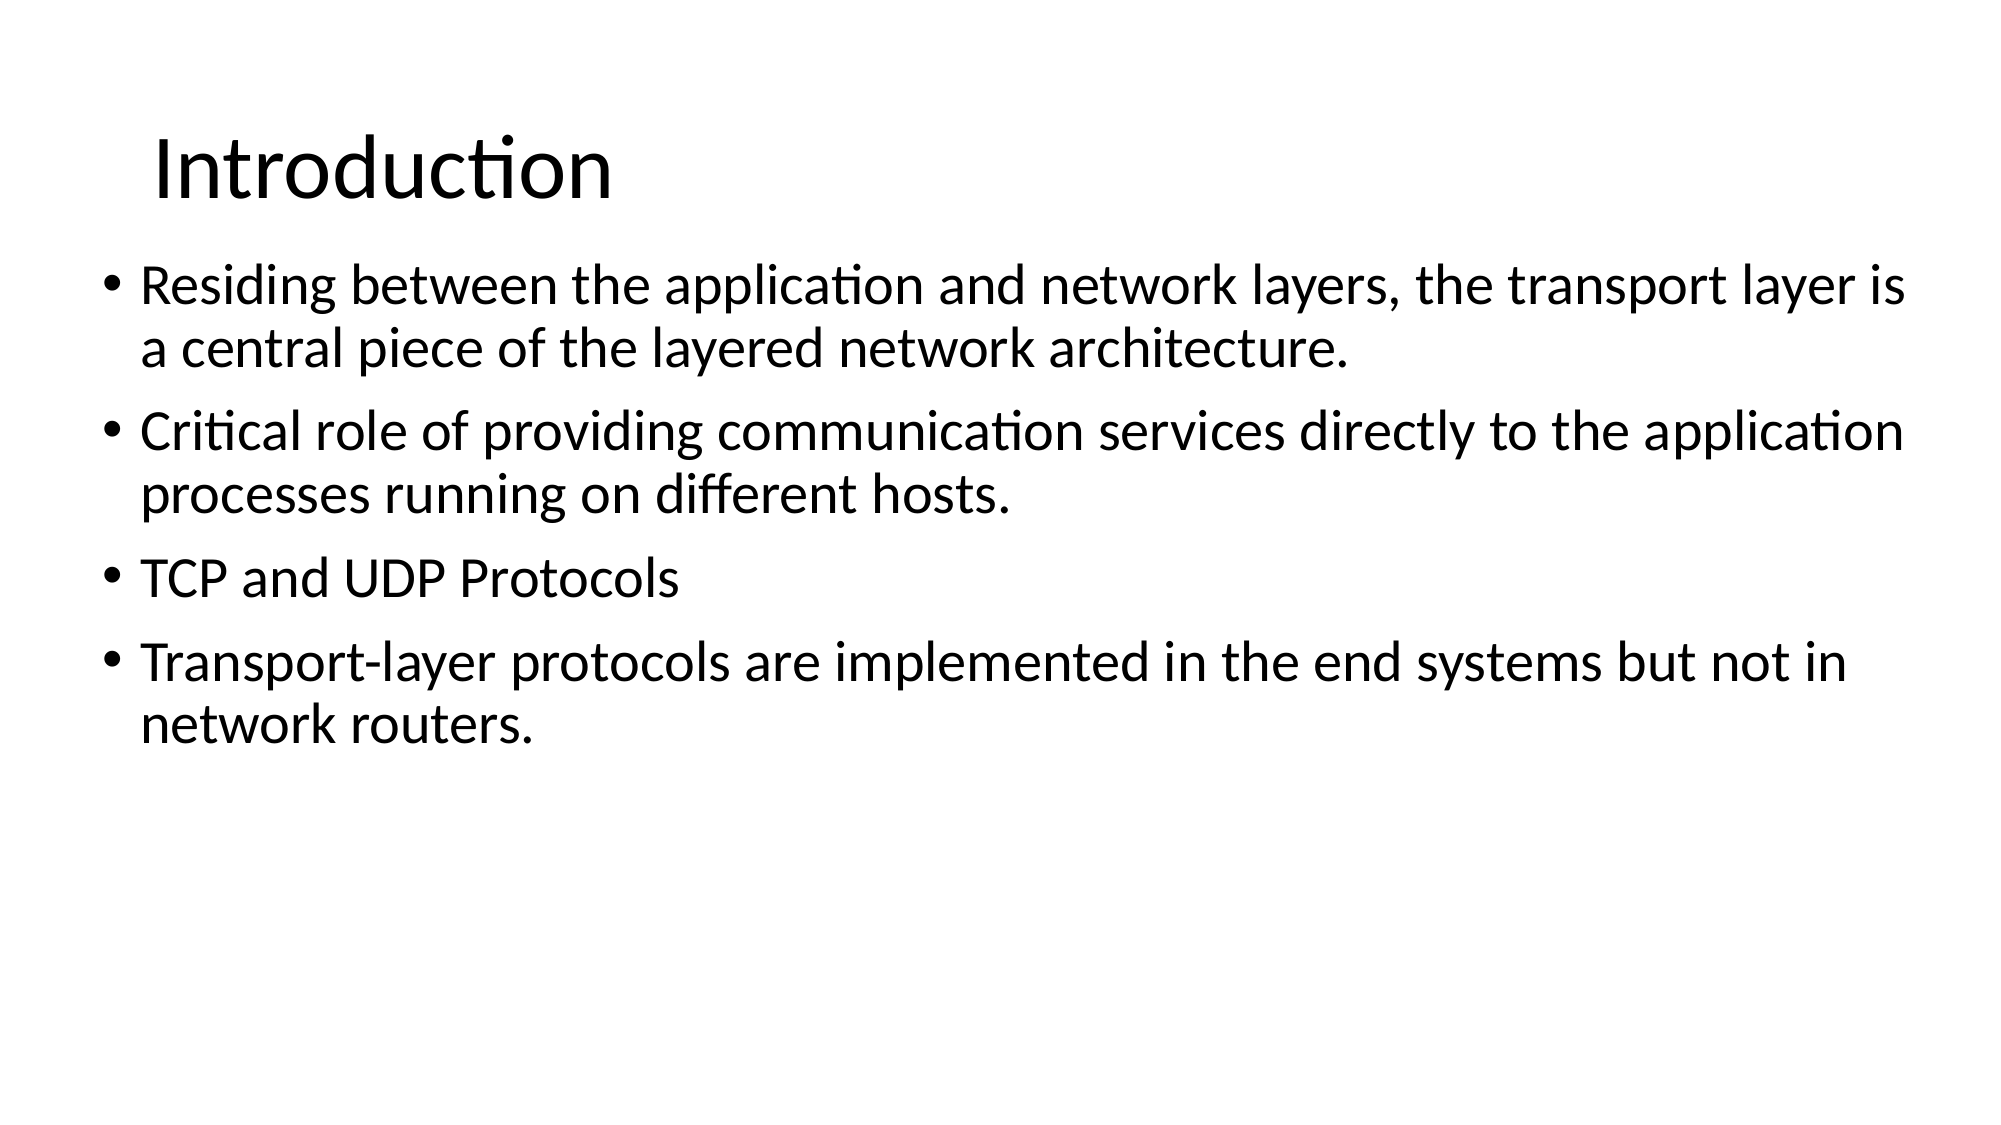

# Introduction
Residing between the application and network layers, the transport layer is a central piece of the layered network architecture.
Critical role of providing communication services directly to the application processes running on different hosts.
TCP and UDP Protocols
Transport-layer protocols are implemented in the end systems but not in network routers.